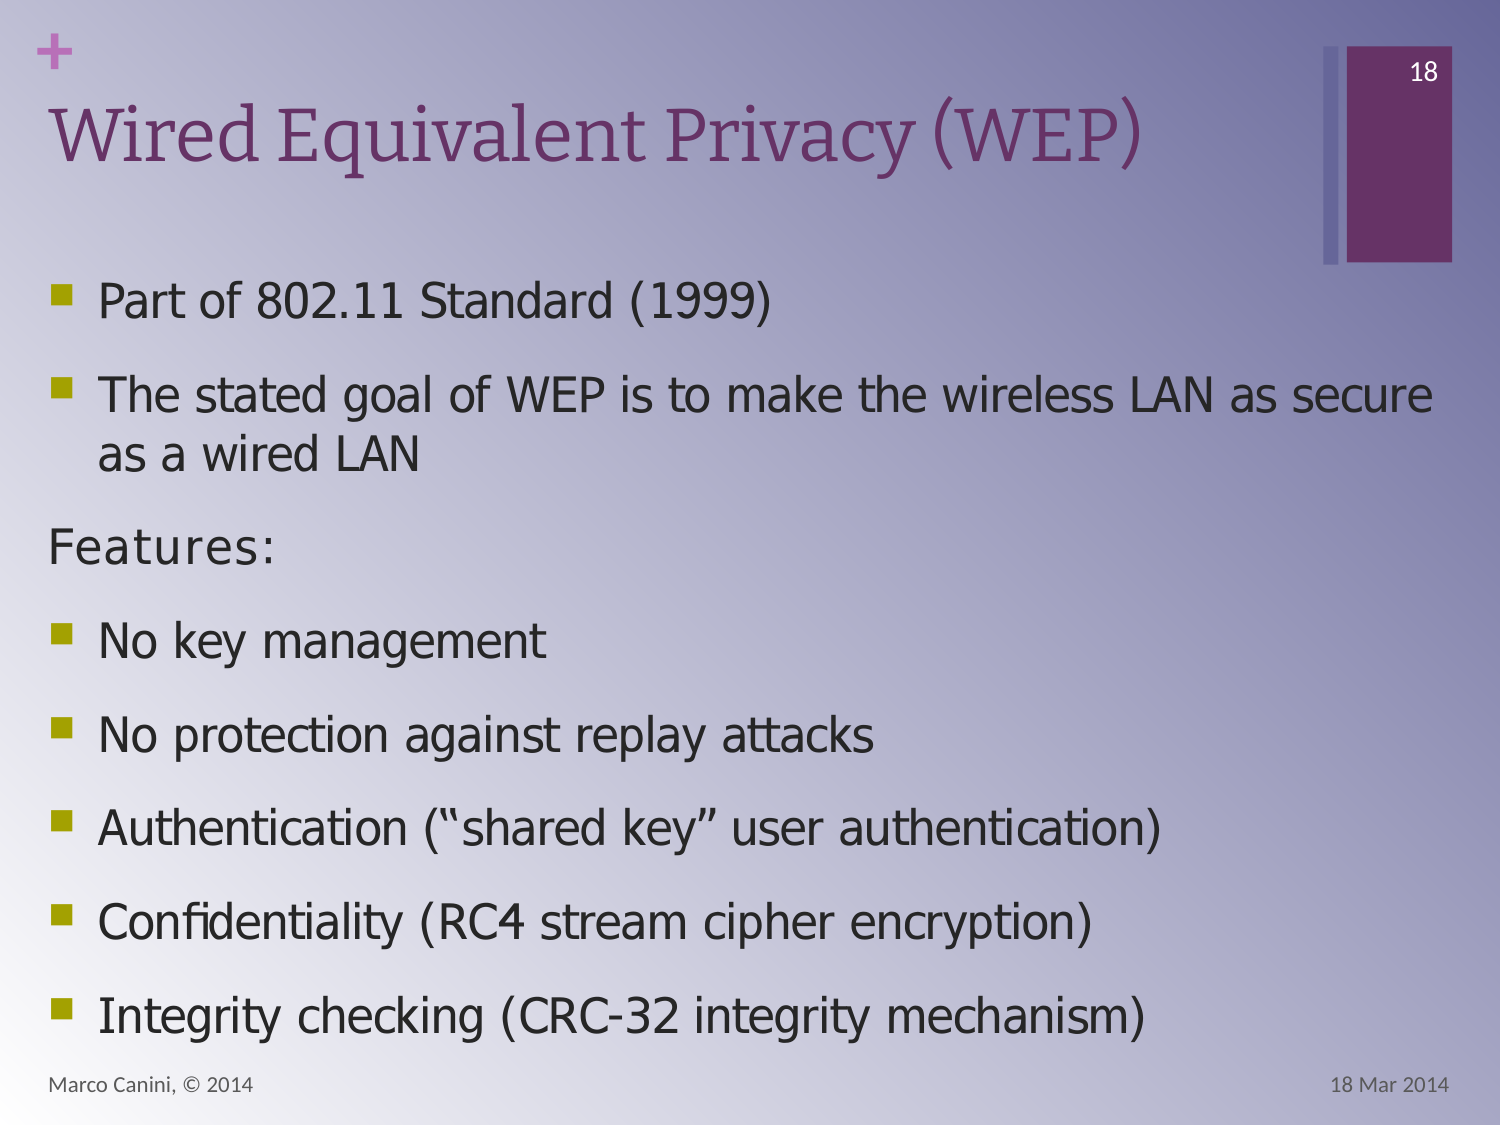

18
# Wired Equivalent Privacy (WEP)
Part of 802.11 Standard (1999)
The stated goal of WEP is to make the wireless LAN as secure as a wired LAN
Features:
No key management
No protection against replay attacks
Authentication (“shared key” user authentication)
Confidentiality (RC4 stream cipher encryption)
Integrity checking (CRC-32 integrity mechanism)

Marco Canini, © 2014
18 Mar 2014